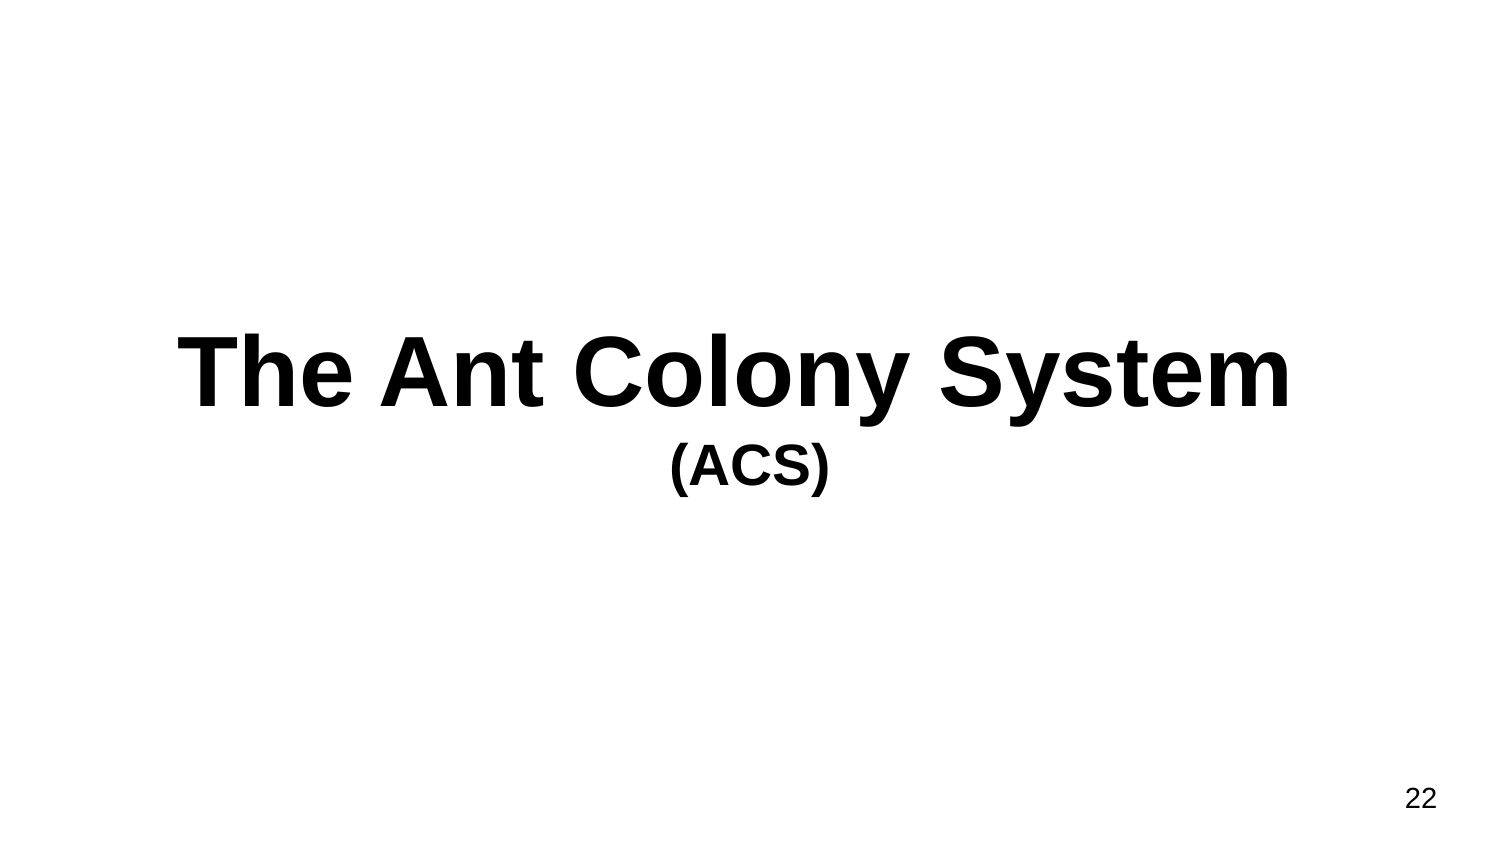

# The Ant Colony System
(ACS)
22